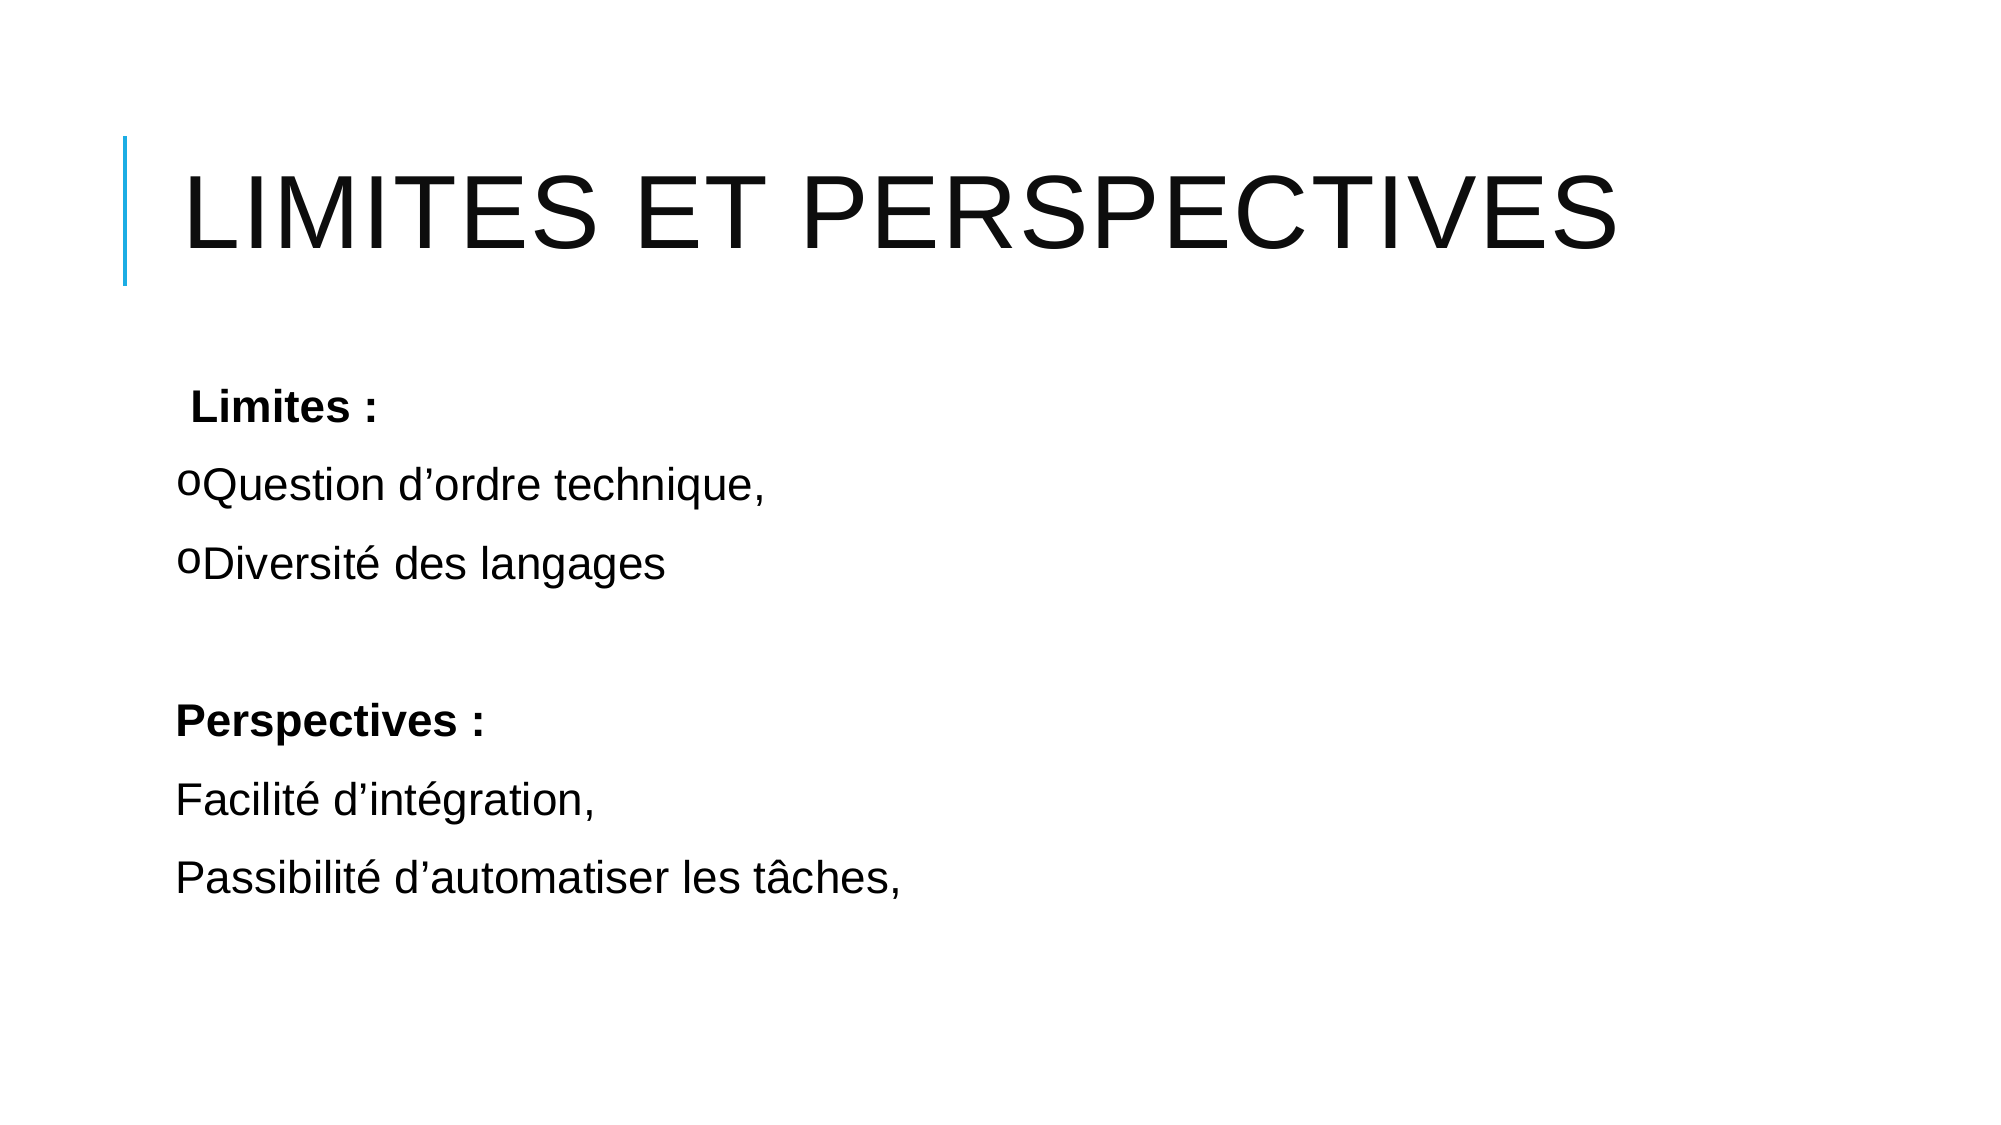

# Limites et perspectives
Limites :
Question d’ordre technique,
Diversité des langages

Perspectives :
Facilité d’intégration,
Passibilité d’automatiser les tâches,